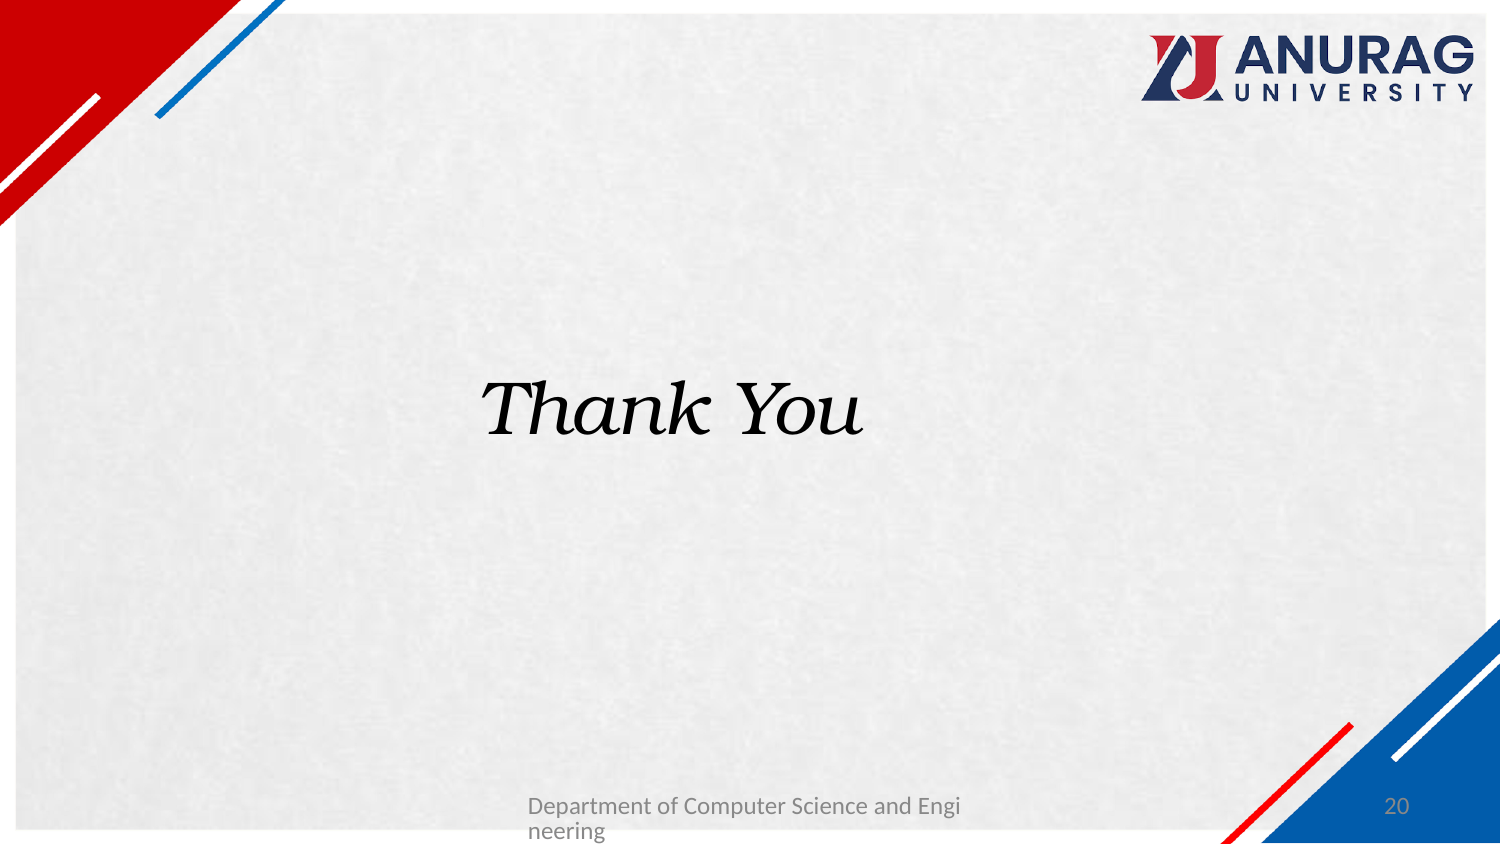

Thank You

Department of Computer Science and Engineering
20